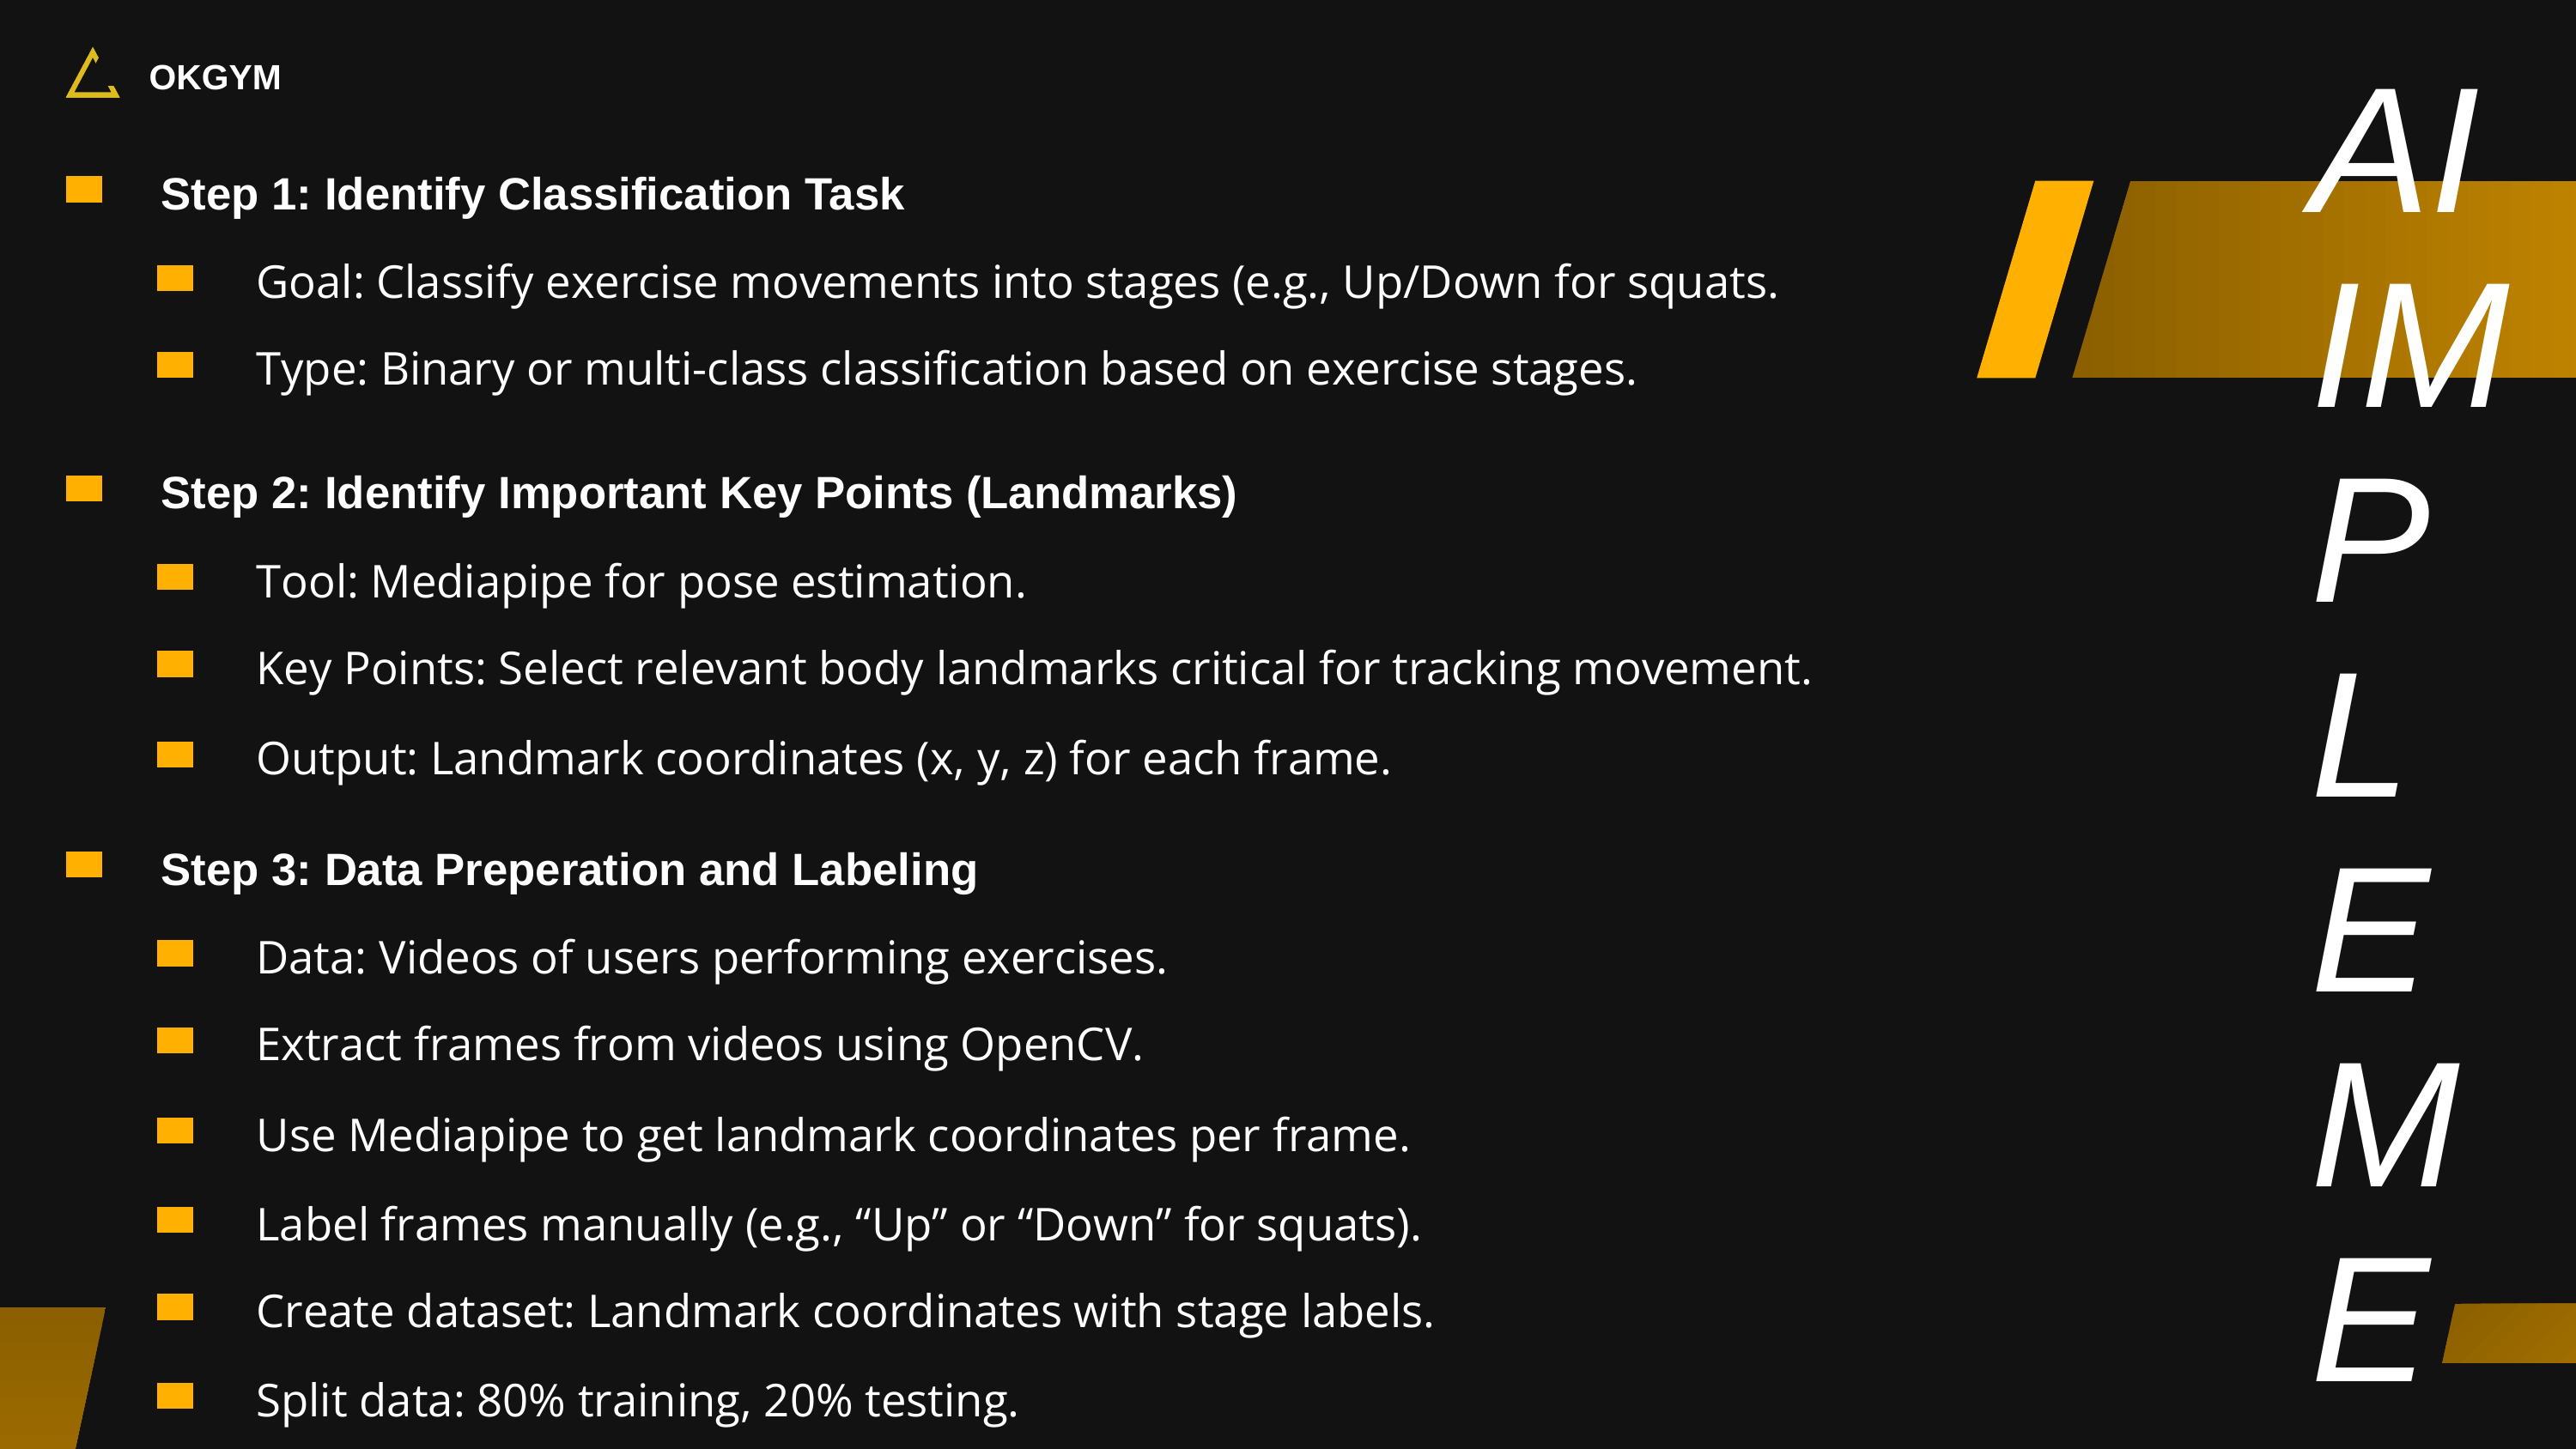

OKGYM
AI IMPLEMENTATION
Step 1: Identify Classification Task

Goal: Classify exercise movements into stages (e.g., Up/Down for squats.

Type: Binary or multi-class classification based on exercise stages.

Step 2: Identify Important Key Points (Landmarks)

Tool: Mediapipe for pose estimation.

Key Points: Select relevant body landmarks critical for tracking movement.

Output: Landmark coordinates (x, y, z) for each frame.

Step 3: Data Preperation and Labeling

Data: Videos of users performing exercises.

Extract frames from videos using OpenCV.

Use Mediapipe to get landmark coordinates per frame.

Label frames manually (e.g., “Up” or “Down” for squats).

Create dataset: Landmark coordinates with stage labels.

Split data: 80% training, 20% testing.